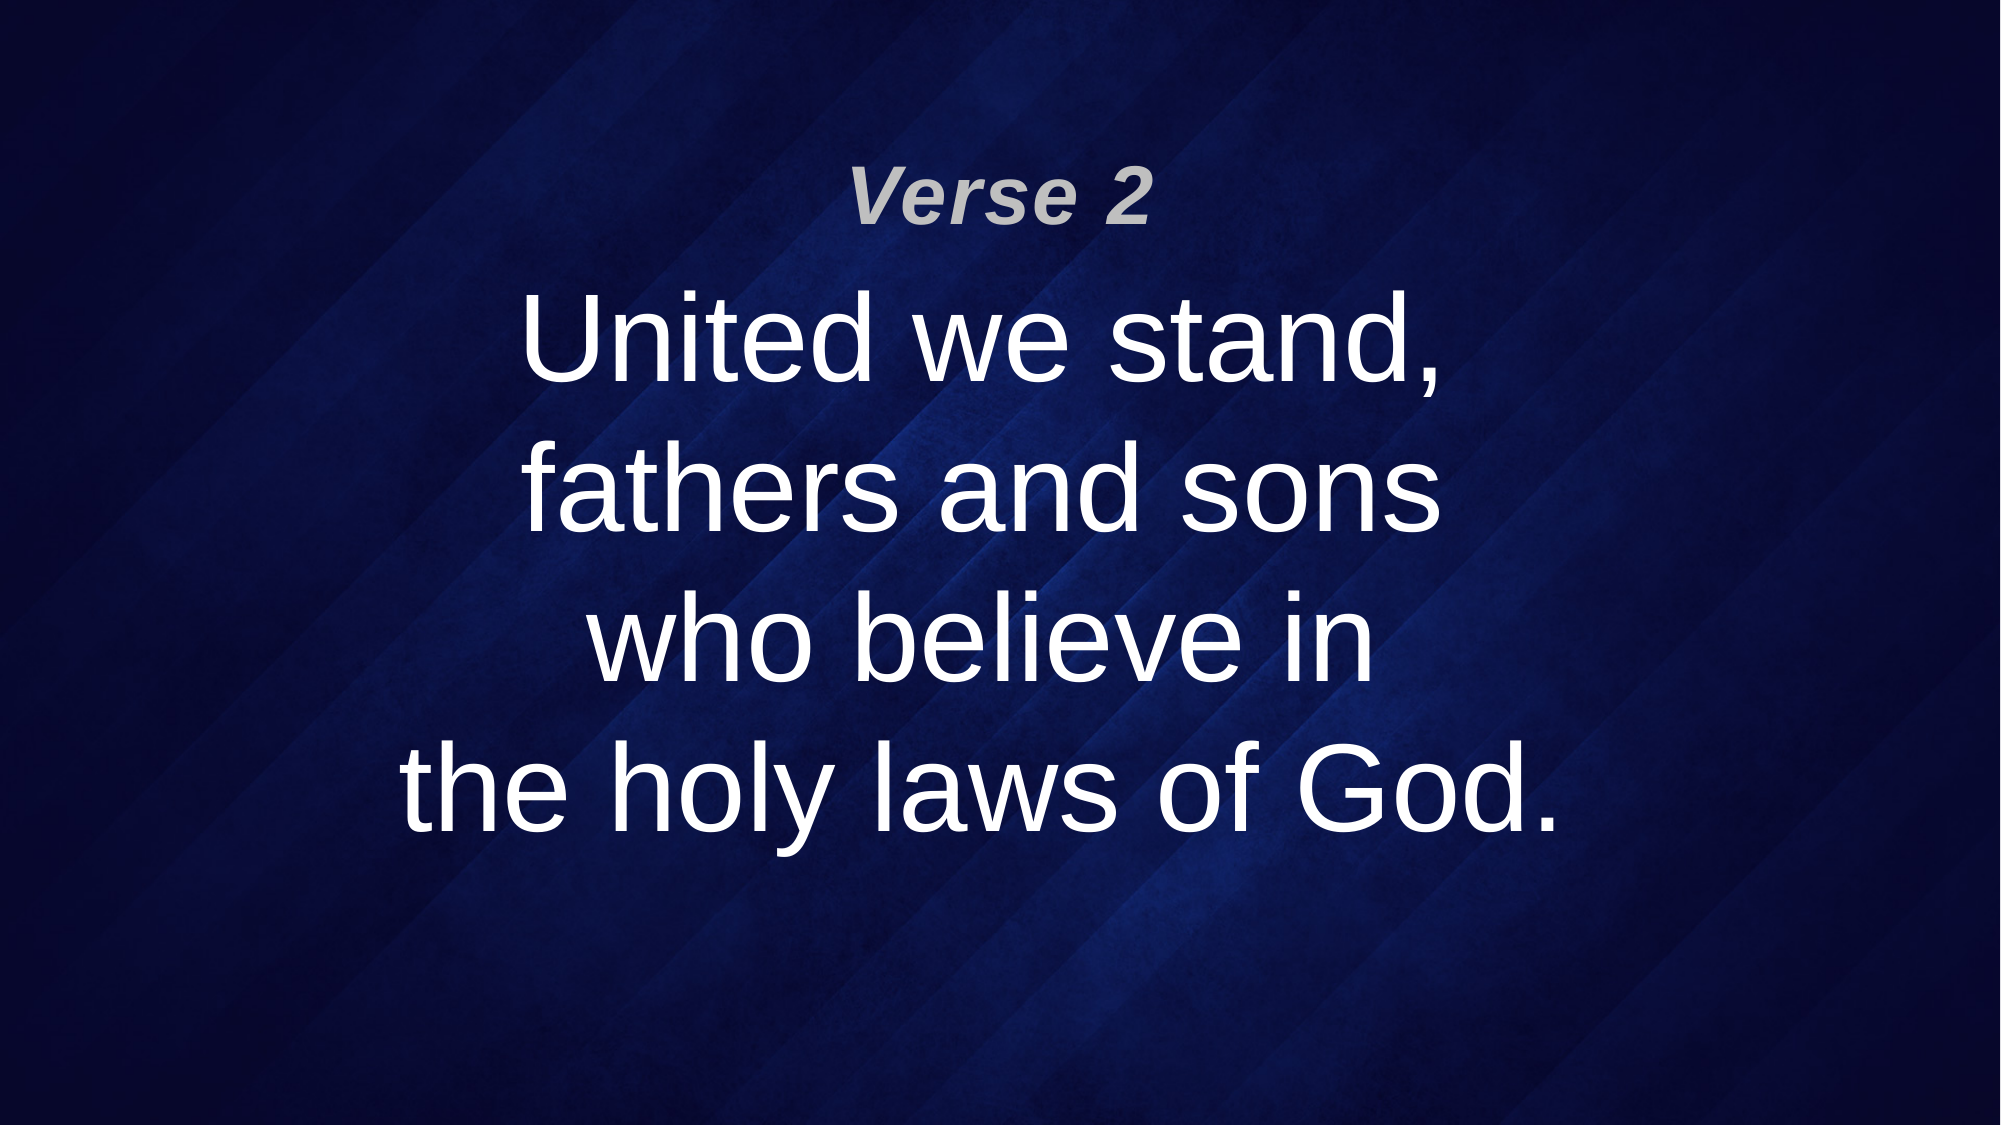

Verse 2
# United we stand, fathers and sons who believe in the holy laws of God.